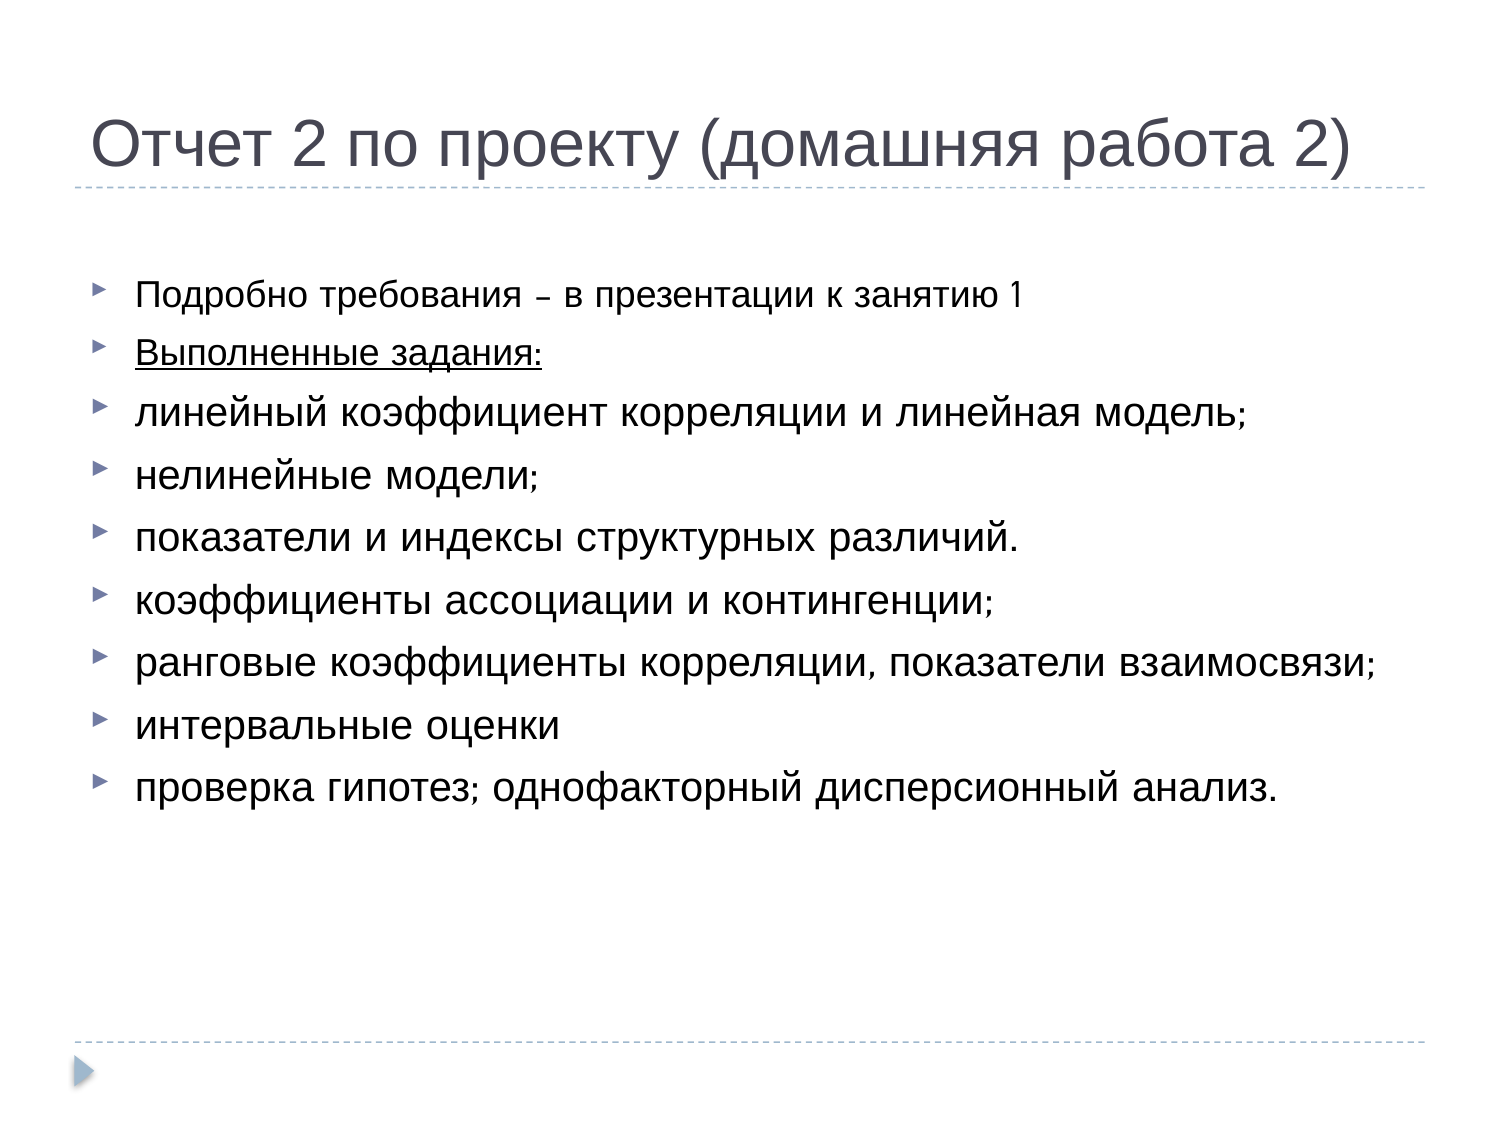

# Отчет 2 по проекту (домашняя работа 2)
Подробно требования – в презентации к занятию 1
Выполненные задания:
линейный коэффициент корреляции и линейная модель;
нелинейные модели;
показатели и индексы структурных различий.
коэффициенты ассоциации и контингенции;
ранговые коэффициенты корреляции, показатели взаимосвязи;
интервальные оценки
проверка гипотез; однофакторный дисперсионный анализ.